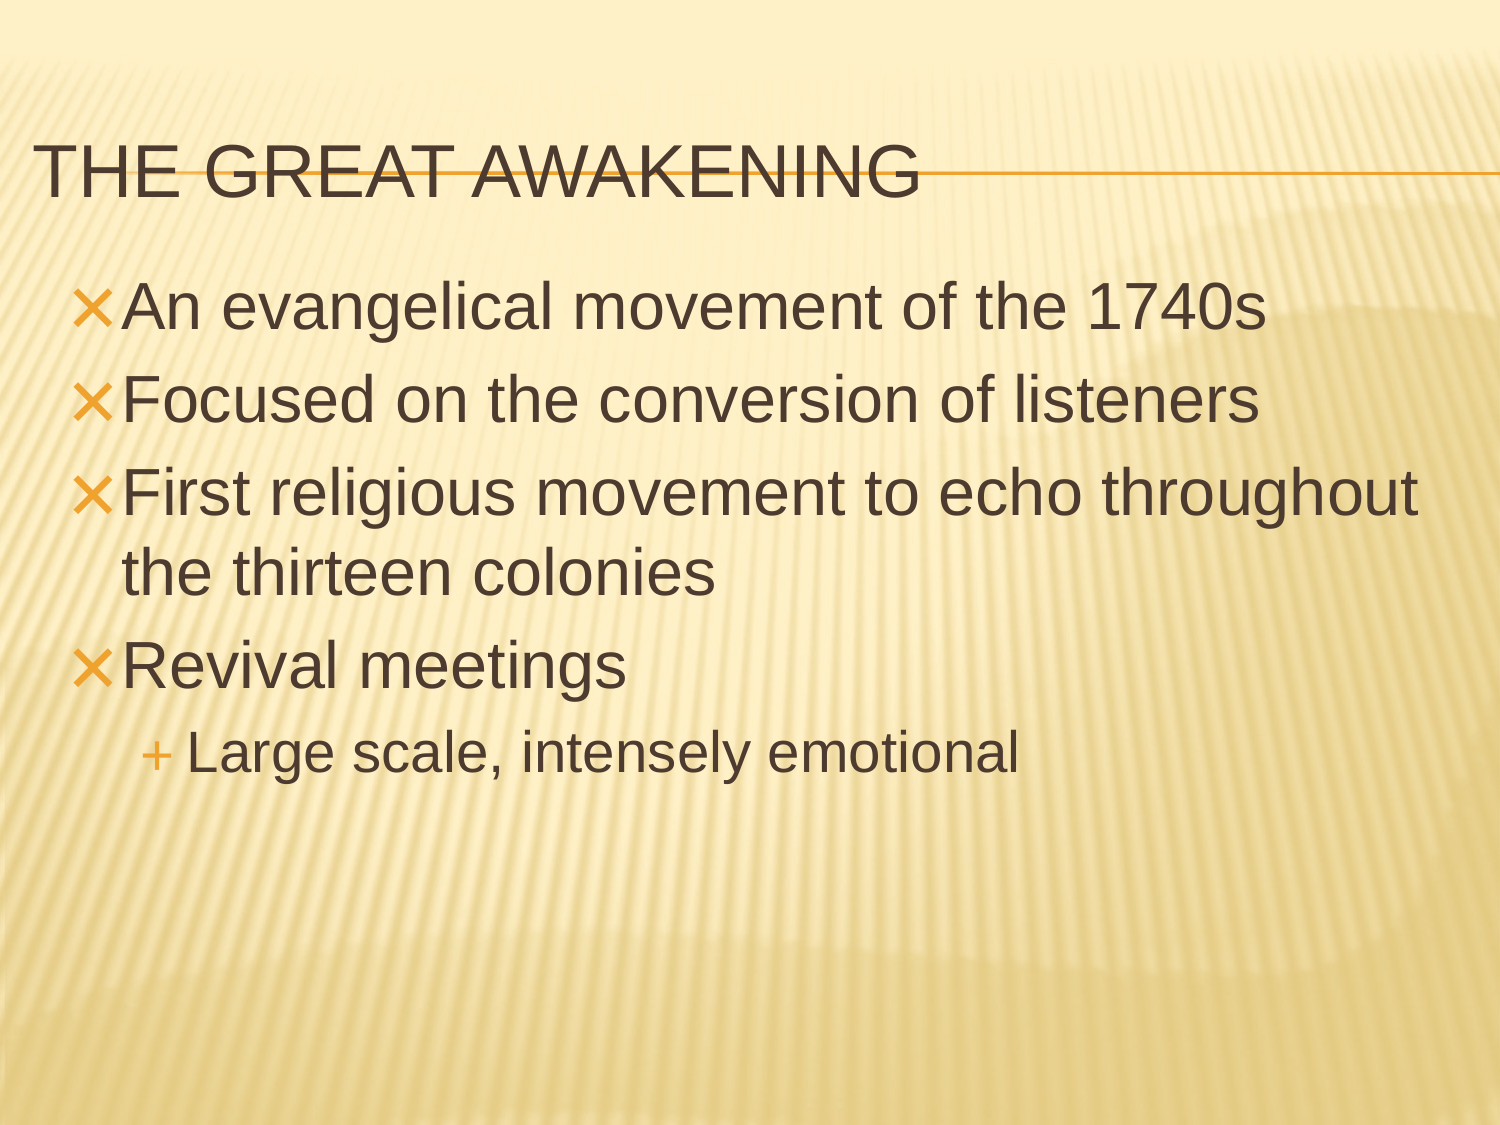

THE GREAT AWAKENING
An evangelical movement of the 1740s
Focused on the conversion of listeners
First religious movement to echo throughout the thirteen colonies
Revival meetings
Large scale, intensely emotional